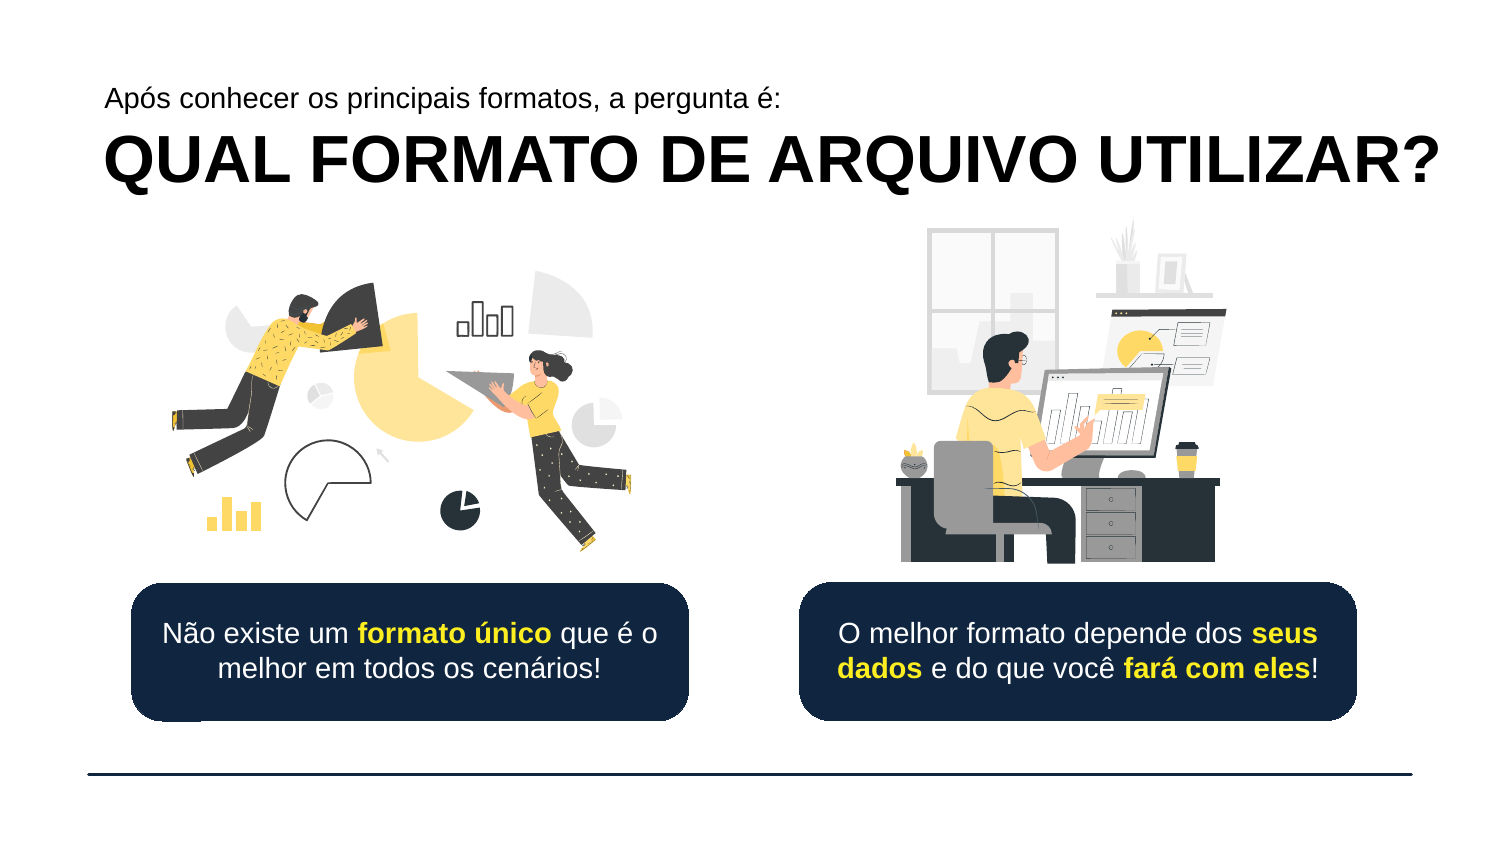

Após conhecer os principais formatos, a pergunta é:
QUAL FORMATO DE ARQUIVO UTILIZAR?

O melhor formato depende dos seus dados e do que você fará com eles!
Não existe um formato único que é o melhor em todos os cenários!